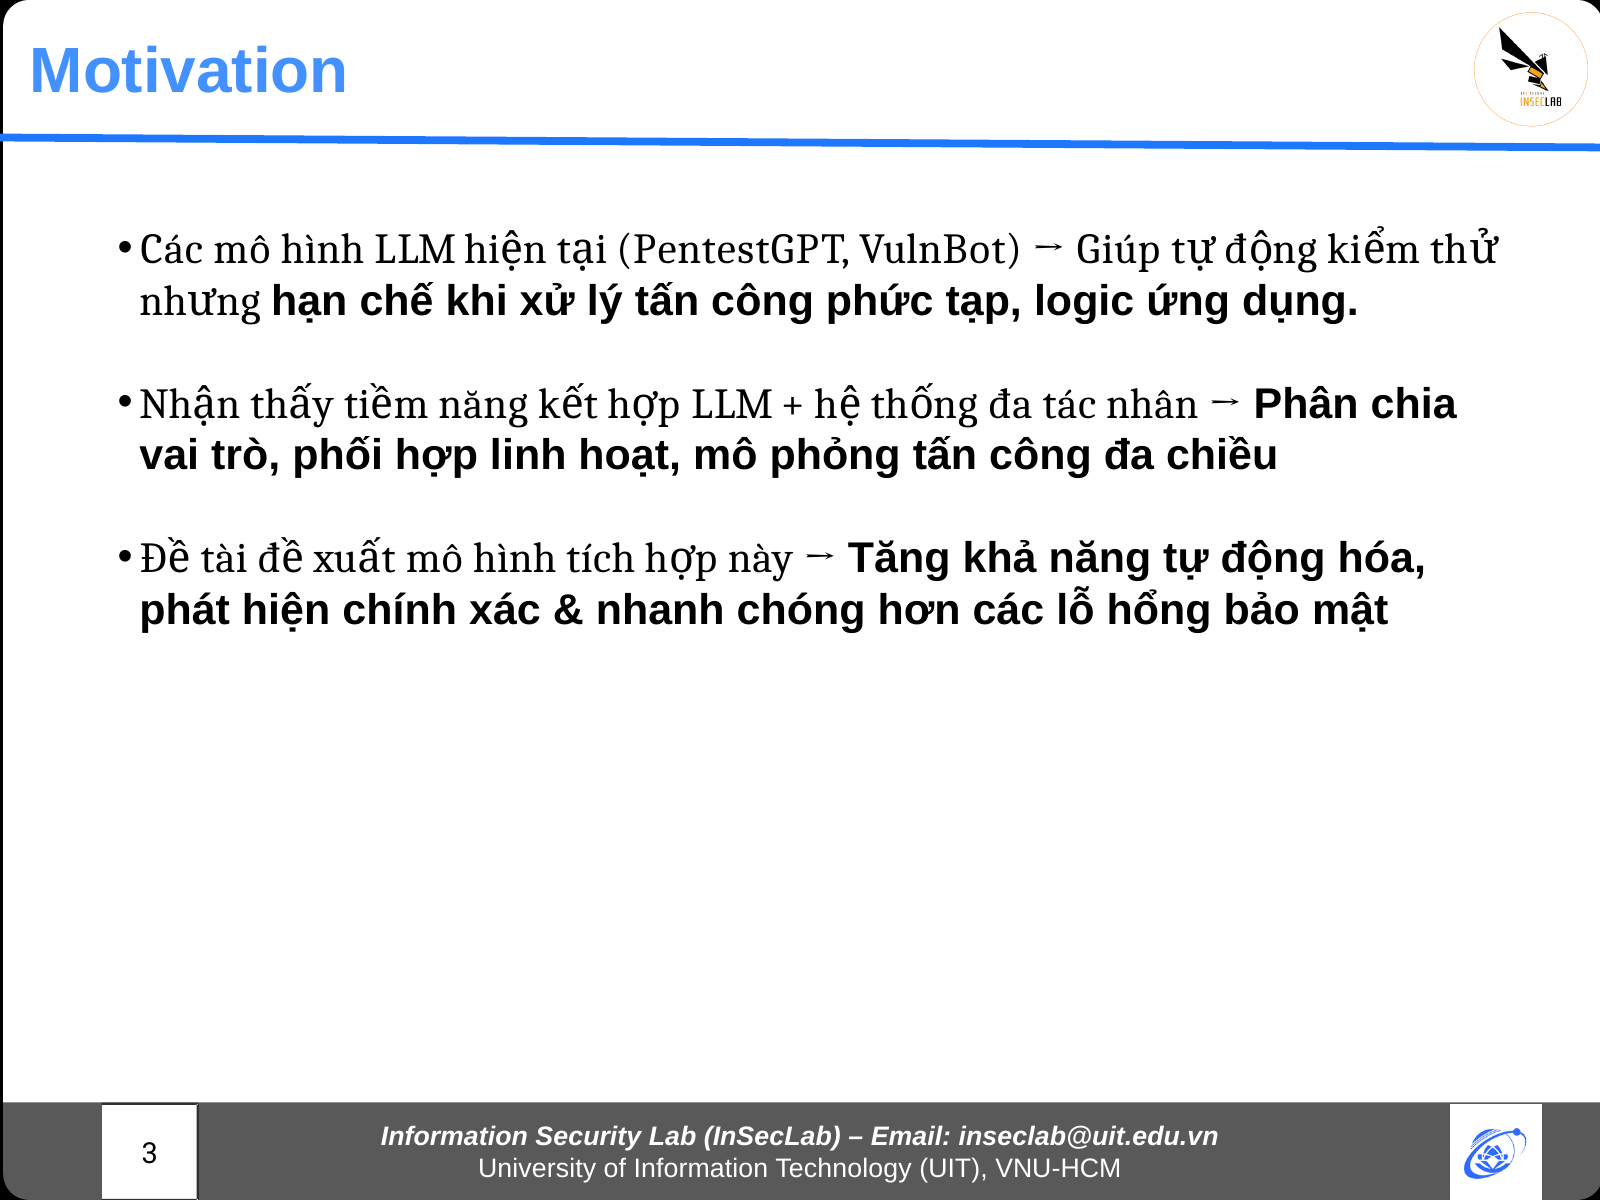

Motivation

Các mô hình LLM hiện tại (PentestGPT, VulnBot) → Giúp tự động kiểm thử nhưng hạn chế khi xử lý tấn công phức tạp, logic ứng dụng.

Nhận thấy tiềm năng kết hợp LLM + hệ thống đa tác nhân → Phân chia vai trò, phối hợp linh hoạt, mô phỏng tấn công đa chiều

Đề tài đề xuất mô hình tích hợp này → Tăng khả năng tự động hóa, phát hiện chính xác & nhanh chóng hơn các lỗ hổng bảo mật

Information Security Lab (InSecLab) – Email: inseclab@uit.edu.vn
University of Information Technology (UIT), VNU-HCM

3